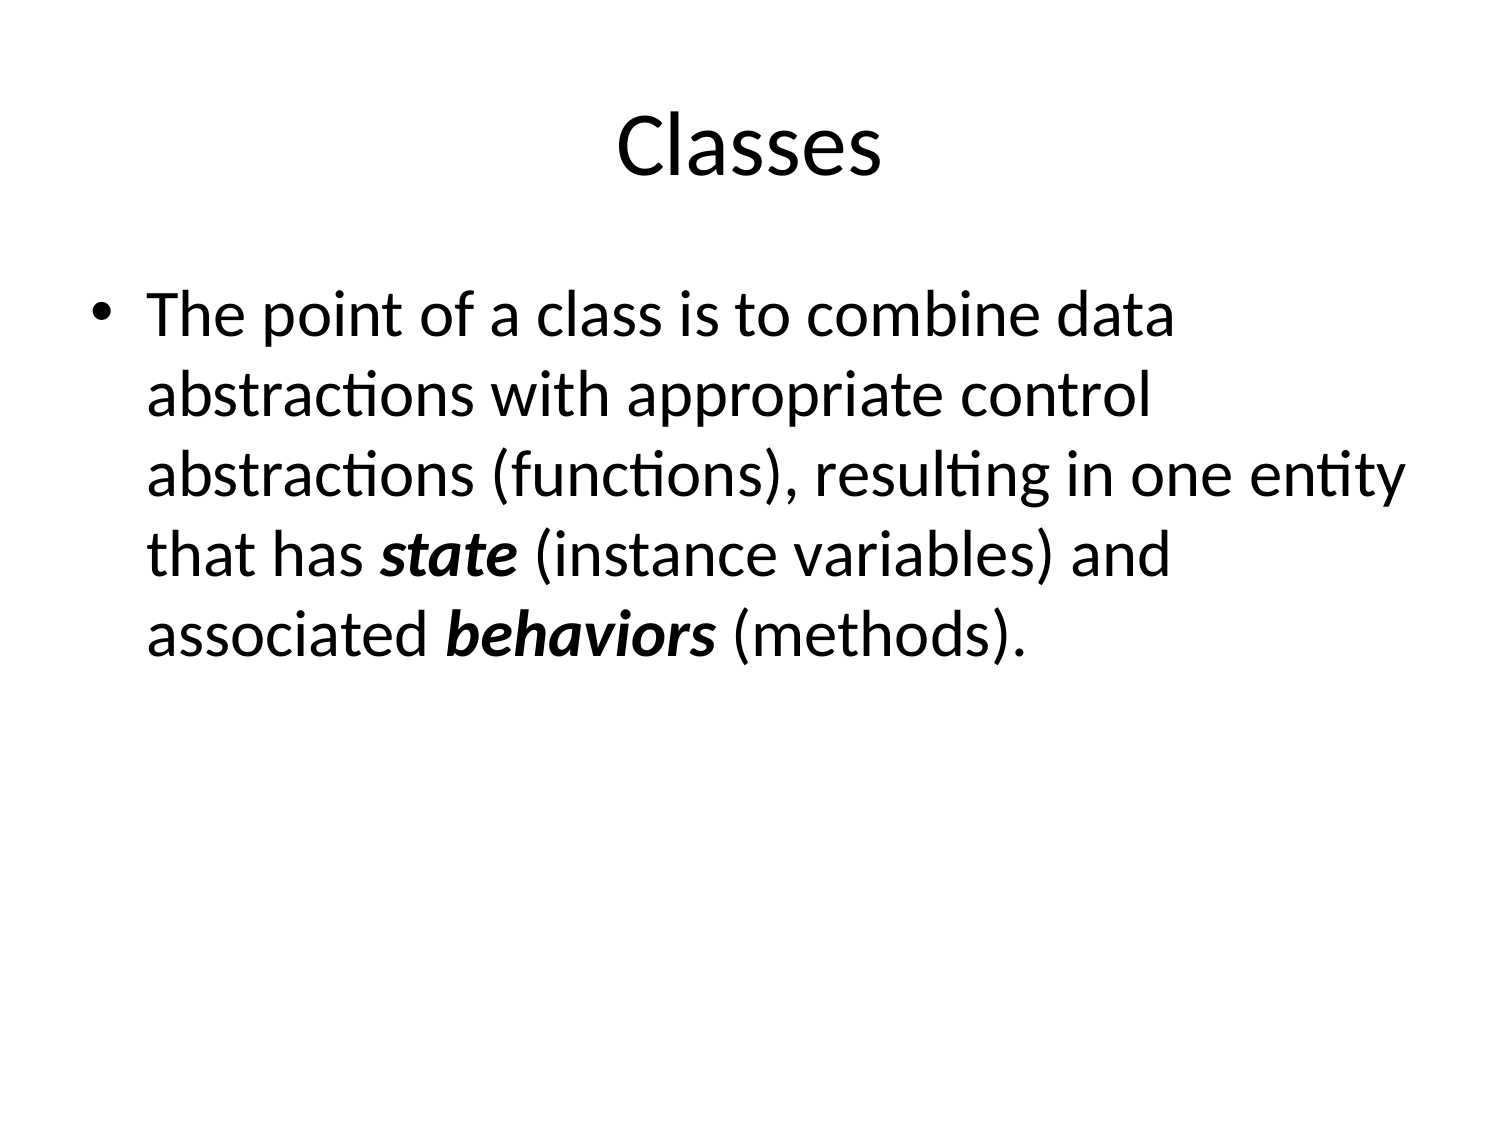

# Classes
The point of a class is to combine data abstractions with appropriate control abstractions (functions), resulting in one entity that has state (instance variables) and associated behaviors (methods).